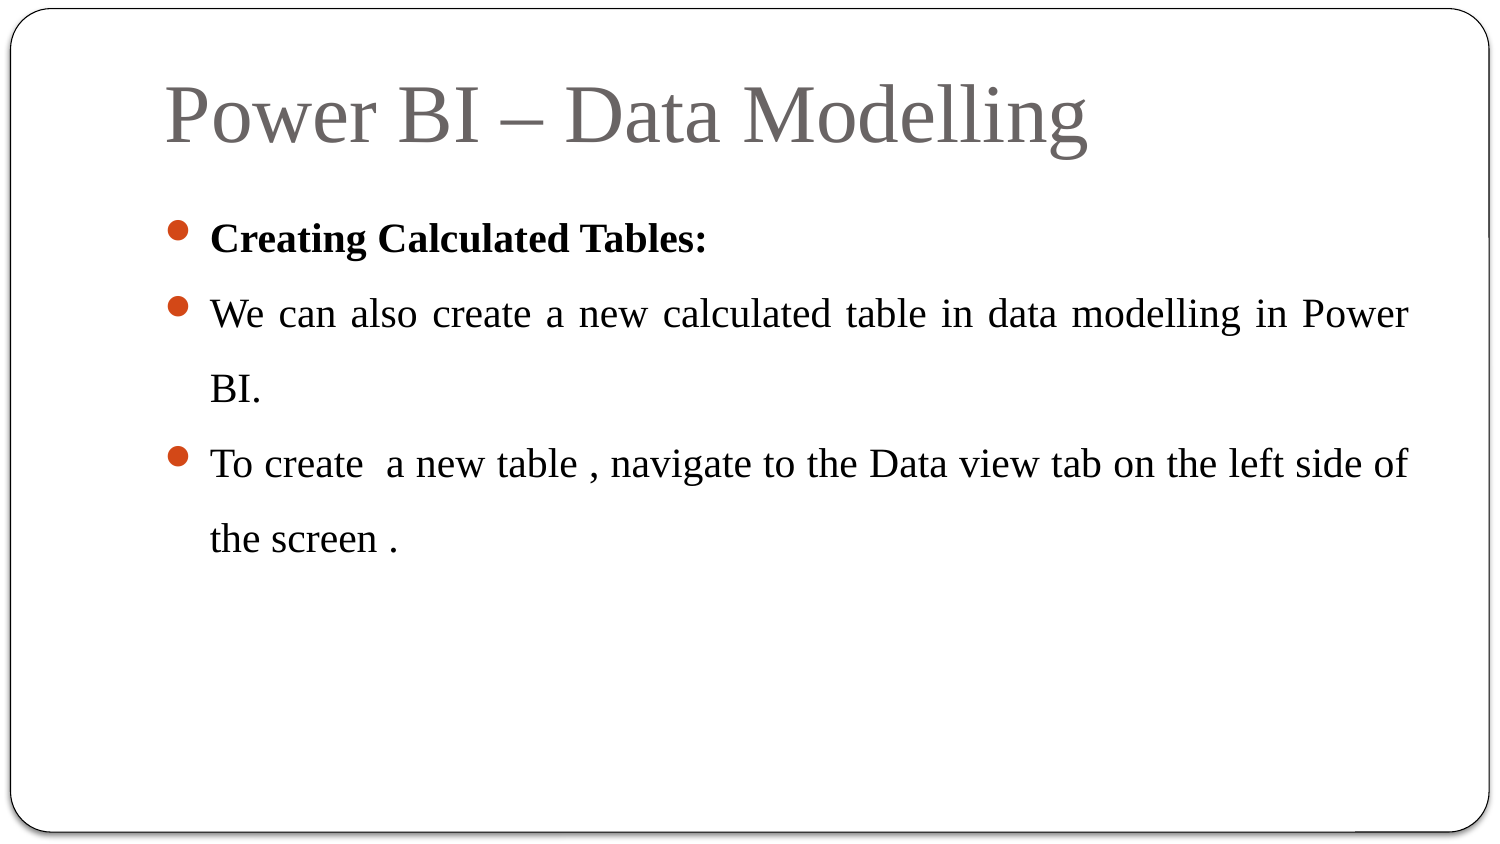

# Power BI – Data Modelling
Creating Calculated Tables:
We can also create a new calculated table in data modelling in Power BI.
To create  a new table , navigate to the Data view tab on the left side of the screen .